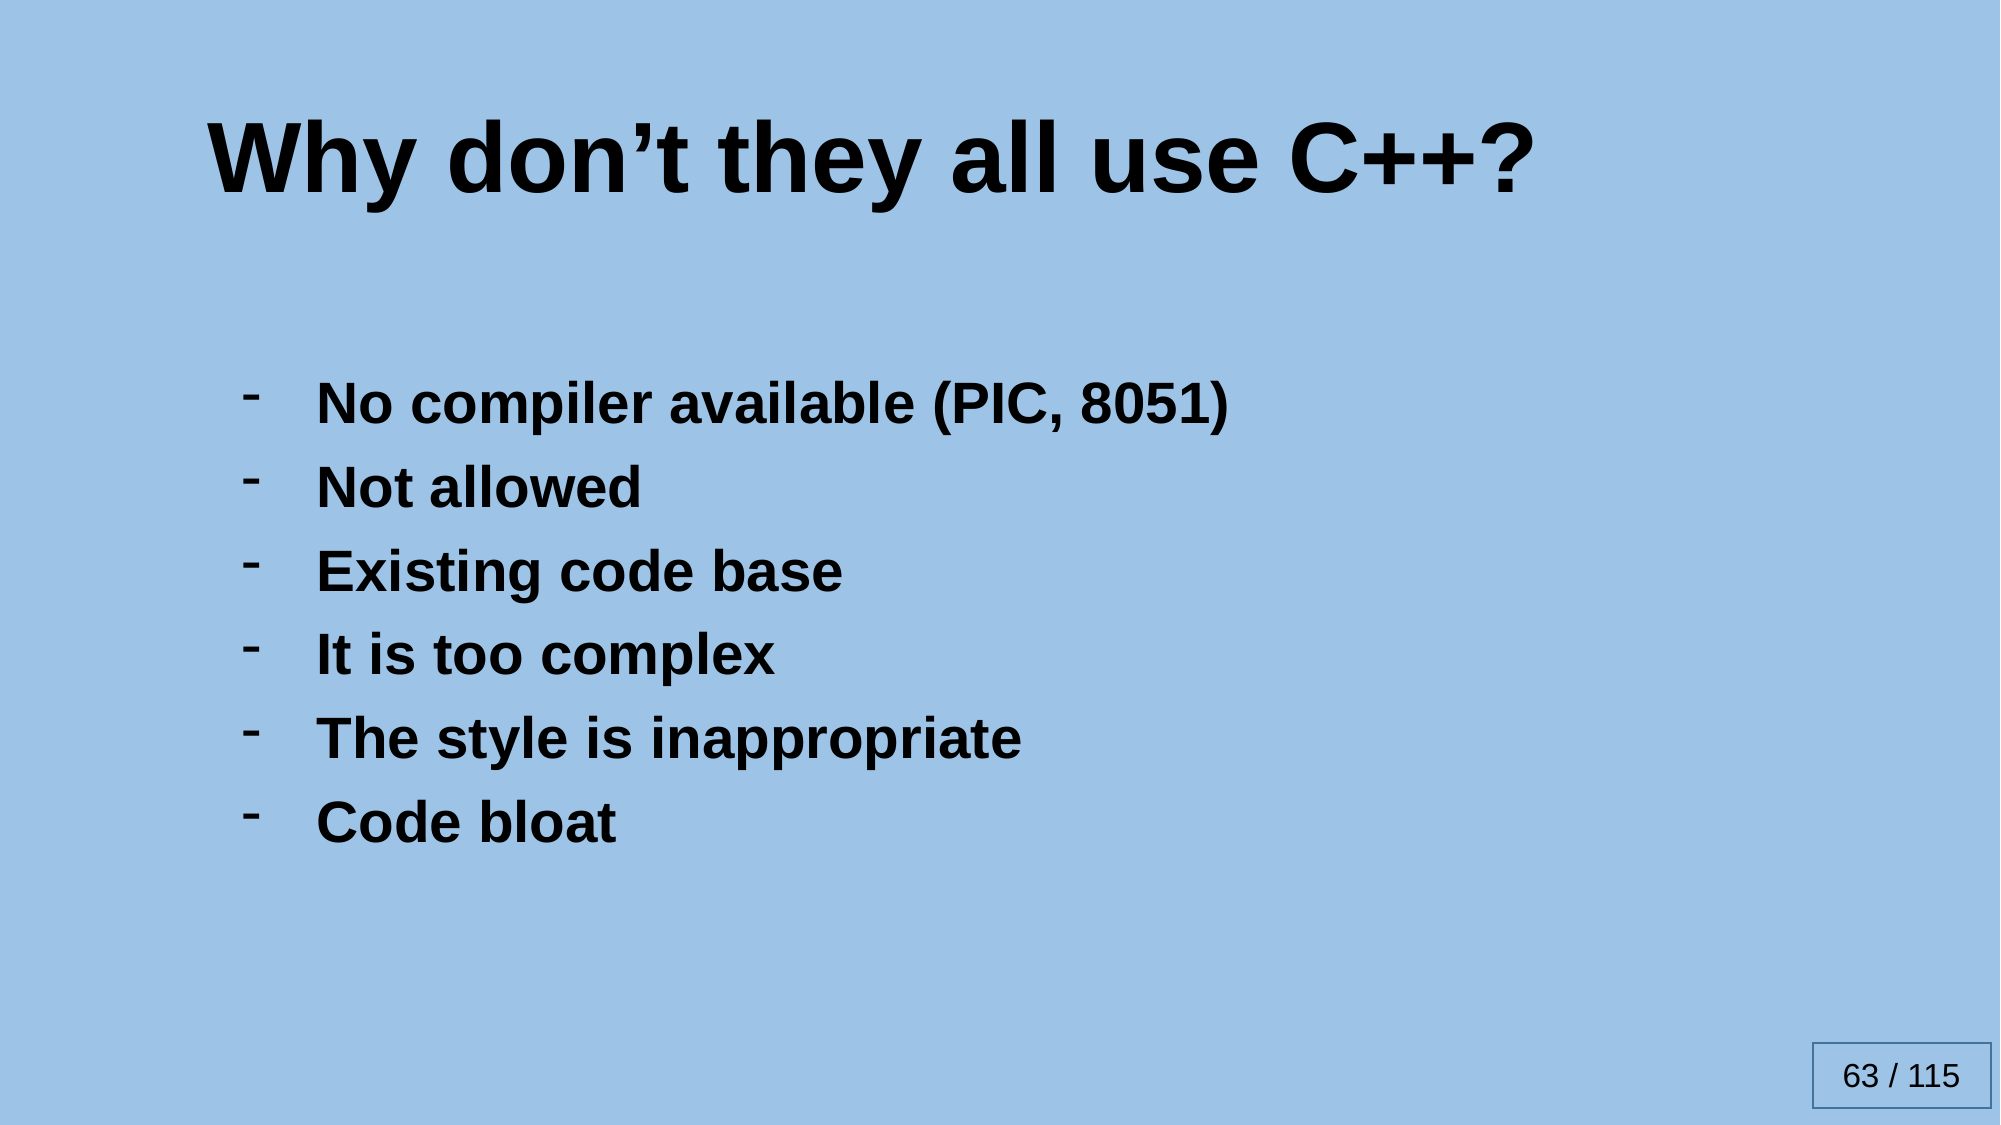

Why don’t they all use C++?

No compiler available (PIC, 8051)
Not allowed
Existing code base
It is too complex
The style is inappropriate
Code bloat